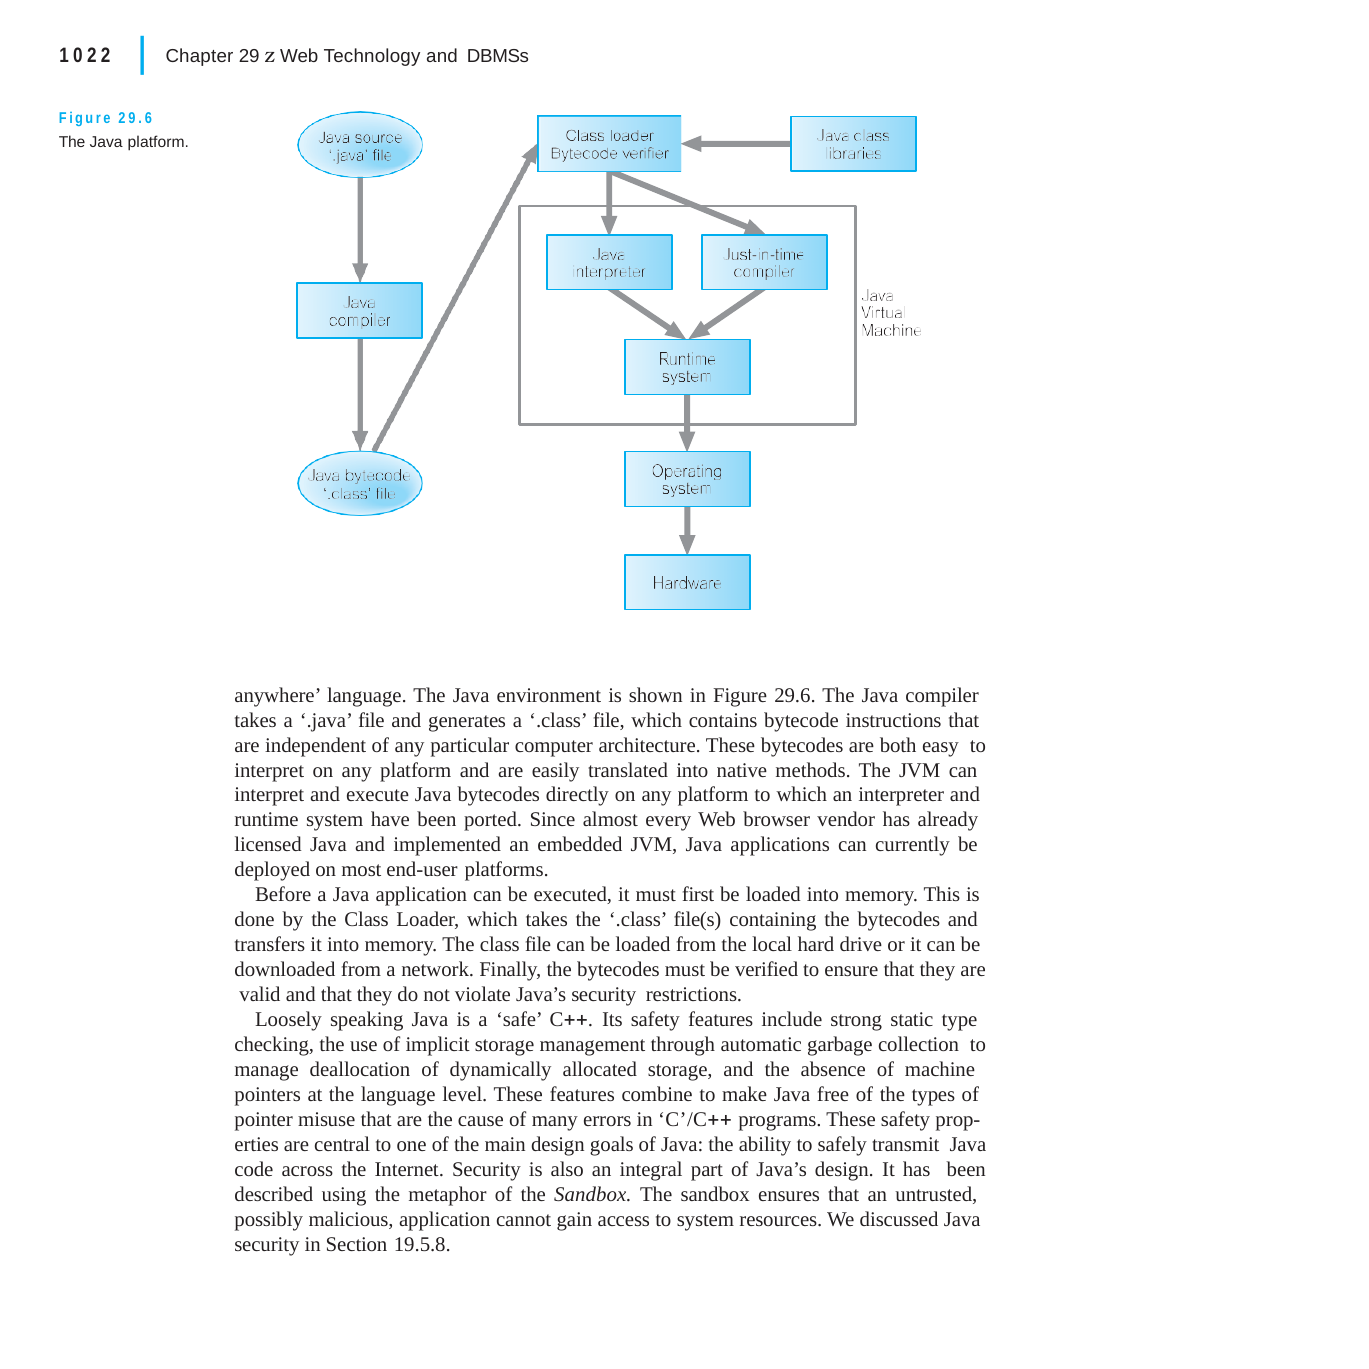

|
1022	Chapter 29 z Web Technology and DBMSs
Figure 29.6
The Java platform.

anywhere’ language. The Java environment is shown in Figure 29.6. The Java compiler  takes a ‘.java’ file and generates a ‘.class’ file, which contains bytecode instructions that  are independent of any particular computer architecture. These bytecodes are both easy  to interpret on any platform and are easily translated into native methods. The JVM can  interpret and execute Java bytecodes directly on any platform to which an interpreter and  runtime system have been ported. Since almost every Web browser vendor has already  licensed Java and implemented an embedded JVM, Java applications can currently be  deployed on most end-user platforms.
Before a Java application can be executed, it must first be loaded into memory. This is  done by the Class Loader, which takes the ‘.class’ file(s) containing the bytecodes and  transfers it into memory. The class file can be loaded from the local hard drive or it can be  downloaded from a network. Finally, the bytecodes must be verified to ensure that they are  valid and that they do not violate Java’s security restrictions.
Loosely speaking Java is a ‘safe’ C++. Its safety features include strong static type  checking, the use of implicit storage management through automatic garbage collection  to manage deallocation of dynamically allocated storage, and the absence of machine  pointers at the language level. These features combine to make Java free of the types of  pointer misuse that are the cause of many errors in ‘C’/C++ programs. These safety prop-  erties are central to one of the main design goals of Java: the ability to safely transmit  Java code across the Internet. Security is also an integral part of Java’s design. It has  been described using the metaphor of the Sandbox. The sandbox ensures that an untrusted,  possibly malicious, application cannot gain access to system resources. We discussed Java  security in Section 19.5.8.